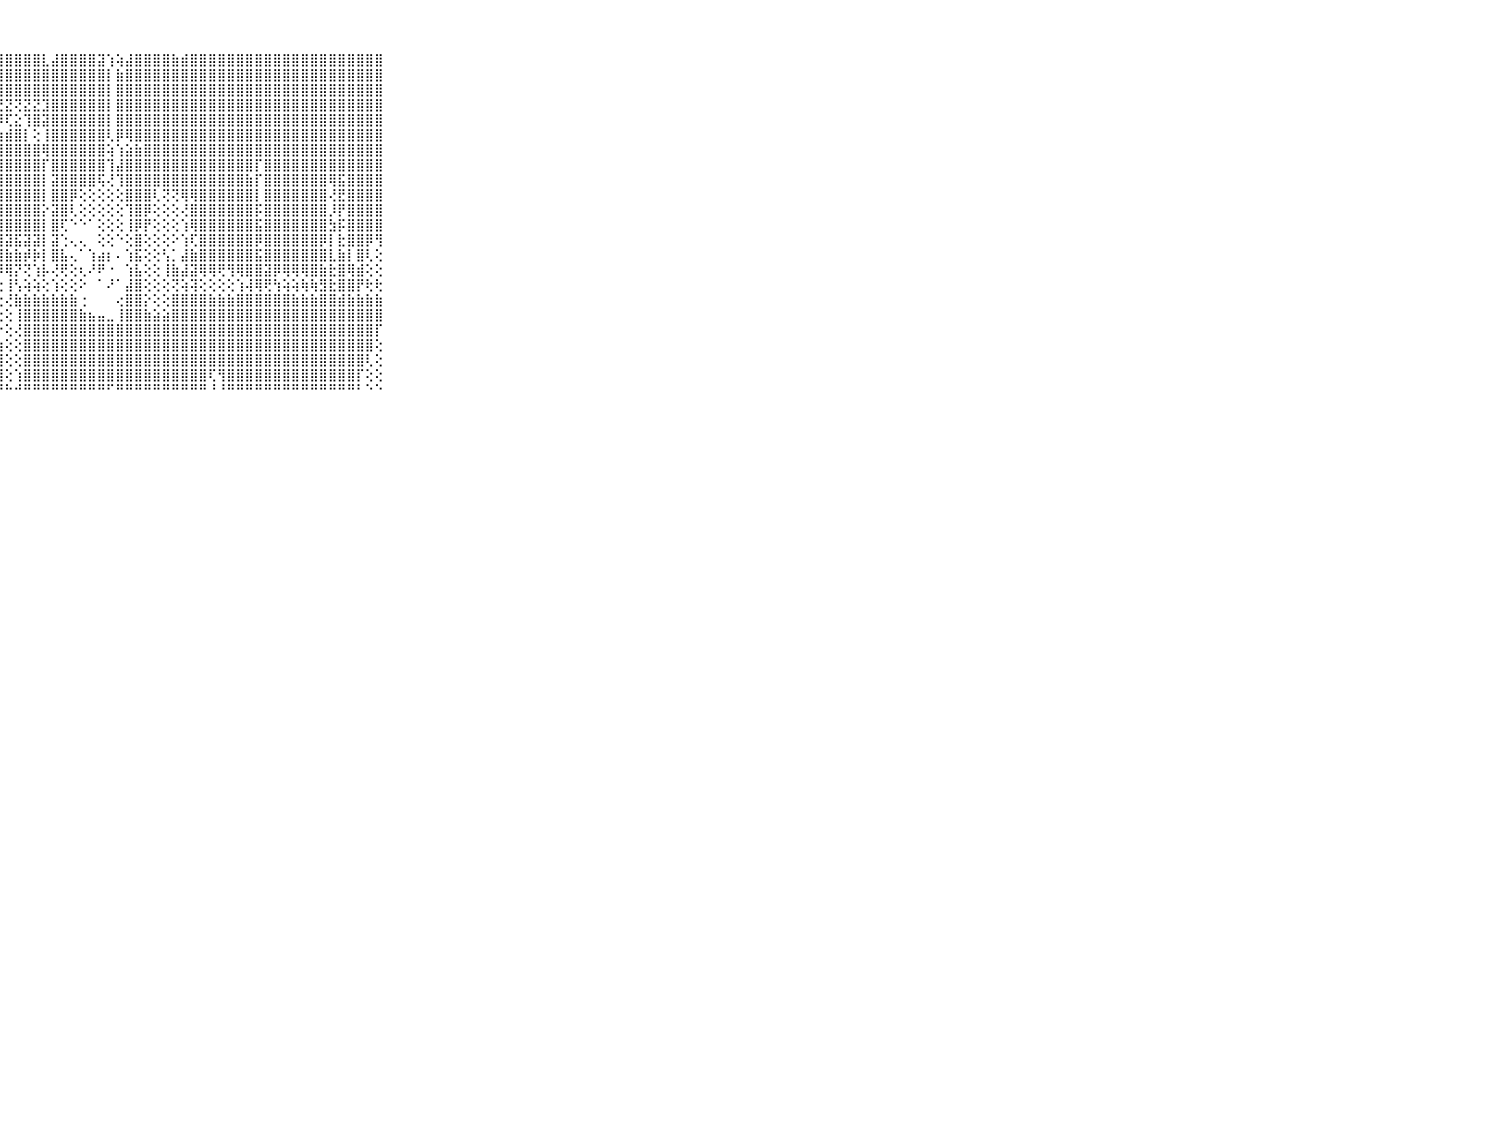

⠀⠀⠀⠀⠀⠀⠀⠀⠀⠀⠀⣇⡕⣿⣿⣿⣿⣿⣿⣿⣿⣿⣿⣿⣿⣿⣿⣿⣿⣿⣿⣿⣇⣼⣿⣿⣿⣿⣽⢱⢵⣼⣿⣿⣿⣿⣷⣾⣿⣿⣿⣿⣿⣿⣿⣿⣿⣿⣿⣿⣿⣿⣿⣿⣿⣿⣿⣿⣿⠀⠀⠀⠀⠀⠀⠀⠀⠀⠀⠀⠀
⠀⠀⠀⠀⠀⠀⠀⠀⠀⠀⠀⣿⣿⣿⣿⣿⣿⣿⣿⣿⣿⣿⣿⣿⣿⣿⣿⣿⣿⣿⣿⣿⣿⣿⣿⣿⣿⣿⣿⡇⣷⣿⣿⣿⣿⣿⣿⣿⣿⣿⣿⣿⣿⣿⣿⣿⣿⣿⣿⣿⣿⣿⣿⣿⣿⣿⣿⣿⣿⠀⠀⠀⠀⠀⠀⠀⠀⠀⠀⠀⠀
⠀⠀⠀⠀⠀⠀⠀⠀⠀⠀⠀⣿⣿⣿⣿⣿⣿⣿⣿⣿⣿⣿⣿⣿⣿⣿⣿⣿⣿⣿⣿⣿⣿⣿⣿⣿⣿⣿⣿⡇⣿⣿⣿⣿⣿⣿⣿⣿⣿⣿⣿⣿⣿⣿⣿⣿⣿⣿⣿⣿⣿⣿⣿⣿⣿⣿⣿⣿⣿⠀⠀⠀⠀⠀⠀⠀⠀⠀⠀⠀⠀
⠀⠀⠀⠀⠀⠀⠀⠀⠀⠀⠀⣿⣿⢟⢟⢟⢟⢝⢝⢝⣿⢝⢝⢝⣝⡏⣝⣝⣝⢝⣝⣝⣹⣿⣿⣿⣿⣿⣿⡇⣿⣿⣿⣿⣿⣿⣿⣿⣿⣿⣿⣿⣿⣿⣿⣿⣿⣿⣿⣿⣿⣿⣿⣿⣿⣿⣿⣿⣿⠀⠀⠀⠀⠀⠀⠀⠀⠀⠀⠀⠀
⠀⠀⠀⠀⠀⠀⠀⠀⠀⠀⠀⣿⣿⣜⣿⢏⣕⢻⣿⣽⣿⡟⢕⡝⣿⣿⣽⡿⢏⣕⢹⣿⣽⣿⣿⣿⣿⣿⣿⡇⣿⣿⣿⣿⣿⣿⣿⣿⣿⣿⣿⣿⣿⣿⣿⣿⣿⣿⣿⣿⣿⣿⣿⣿⣿⣿⣿⣿⣿⠀⠀⠀⠀⠀⠀⠀⠀⠀⠀⠀⠀
⠀⠀⠀⠀⠀⠀⠀⠀⠀⠀⠀⣿⡿⢝⢕⣼⣿⡧⢕⢜⢕⢵⣿⣿⢕⢝⢝⢱⣾⣿⡇⢕⢸⣿⣿⣿⣿⣿⣿⢇⡿⢿⣿⣿⣿⣿⣿⣿⣿⣿⣿⣿⣿⣿⣿⣿⣿⣿⣿⣿⣿⣿⣿⣿⣿⣿⣿⣿⣿⠀⠀⠀⠀⠀⠀⠀⠀⠀⠀⠀⠀
⠀⠀⠀⠀⠀⠀⠀⠀⠀⠀⠀⣿⡇⢵⣾⣿⣿⣿⣷⢕⣾⣿⣿⣿⣿⣾⢷⣿⣿⣿⣿⣿⢿⣿⣿⣿⣿⣿⣿⢵⢱⣵⣷⣿⣿⣿⣿⣿⣿⣿⣿⣿⣿⣿⣿⣿⣿⣿⣿⣿⣿⣿⣿⣿⣿⣿⣿⣿⣿⠀⠀⠀⠀⠀⠀⠀⠀⠀⠀⠀⠀
⠀⠀⠀⠀⠀⠀⠀⠀⠀⠀⠀⣿⡇⢕⣿⣿⣿⣿⣿⢇⢸⣿⣿⣿⣿⣿⢵⣿⣿⣿⣿⣿⡏⣿⣿⣿⣿⣿⣿⢹⣼⣿⣿⣿⣿⣿⣿⣿⣿⣿⣿⣿⣿⣿⣿⡏⣿⣿⣿⣿⣿⣿⣿⣿⣿⣿⣿⣿⣿⠀⠀⠀⠀⠀⠀⠀⠀⠀⠀⠀⠀
⠀⠀⠀⠀⠀⠀⠀⠀⠀⠀⠀⣿⡇⢕⣿⣿⣿⣿⣿⡇⢼⣿⣿⣿⣿⣿⢸⣿⣿⣿⣿⣿⡇⣽⣿⣿⣿⣿⢯⢜⢹⣿⣿⣿⣿⣿⣿⣿⣿⣿⣿⣿⣿⣿⣷⡏⣿⣿⣿⣿⣿⣿⣿⢿⣯⣿⣿⣿⣿⠀⠀⠀⠀⠀⠀⠀⠀⠀⠀⠀⠀
⠀⠀⠀⠀⠀⠀⠀⠀⠀⠀⠀⣿⡇⢕⣿⣿⣿⣿⣿⢇⣼⣿⣿⣿⣿⢿⣷⣿⣿⣿⣿⣿⡇⣿⣿⡿⢕⢕⢕⢕⢕⣿⣿⣿⢇⢝⢝⢿⢿⣿⣿⣿⣿⣿⣿⡇⣿⣿⣿⣿⣿⣿⣿⢜⣟⣿⣿⣿⣿⠀⠀⠀⠀⠀⠀⠀⠀⠀⠀⠀⠀
⠀⠀⠀⠀⠀⠀⠀⠀⠀⠀⠀⣿⡇⢕⣿⣿⣿⣿⣯⡕⣿⣿⣿⣻⡇⢳⣿⣿⣿⣿⣿⣿⡕⣽⣿⢇⢕⢕⢕⢕⢕⢹⣿⡿⢕⢕⢕⢜⣿⣿⣿⣿⣿⣿⣿⡯⣿⣿⣿⣿⣿⣿⣿⡸⡟⣿⣿⣿⣿⠀⠀⠀⠀⠀⠀⠀⠀⠀⠀⠀⠀
⠀⠀⠀⠀⠀⠀⠀⠀⠀⠀⠀⣿⢇⢱⡷⣿⣷⡷⡷⢕⡟⣿⡱⢱⡕⢜⣿⣿⣿⣿⣿⣿⡇⣿⢏⠑⠑⠁⢕⢕⢕⢸⡿⡟⢕⢕⢕⢱⢿⣿⣿⣿⣿⣿⣿⣯⣿⣿⣿⣿⣿⣿⣿⣳⡯⣿⣿⣿⣿⠀⠀⠀⠀⠀⠀⠀⠀⠀⠀⠀⠀
⠀⠀⠀⠀⠀⠀⠀⠀⠀⠀⠀⢸⢕⢸⣽⣿⡯⡏⡇⢕⢎⣿⢕⢜⢕⣿⣿⣿⣽⣯⣽⣽⡇⣽⢑⢄⢄⠀⢕⢕⠑⢕⣿⢕⢕⢕⠕⢱⢏⣿⣿⣿⣿⣿⣿⡿⣿⣿⣿⣿⣿⣿⡿⡇⣗⣿⣿⡿⢻⠀⠀⠀⠀⠀⠀⠀⠀⠀⠀⠀⠀
⠀⠀⠀⠀⠀⠀⠀⠀⠀⠀⠀⢱⢕⢕⢣⢷⢇⢇⢕⢕⢕⣿⣱⡕⠄⢻⣿⣸⣷⣷⡾⡷⡇⣿⣧⢄⠁⢱⣴⡆⠄⢱⣯⢕⢕⢣⡁⣼⣷⣿⣿⣿⣿⣿⣿⣯⣿⣿⣿⣿⣿⣿⣿⣇⣷⡇⣿⢇⢕⠀⠀⠀⠀⠀⠀⠀⠀⠀⠀⠀⠀
⠀⠀⠀⠀⠀⠀⠀⠀⠀⠀⠀⢕⢕⢕⢕⢜⢕⢕⢕⢱⢕⣳⡿⢇⠀⠘⠟⠿⢿⡝⢝⢱⡧⢜⢟⢕⢆⠜⠟⠐⠀⢱⣧⢕⢕⢸⣷⣼⣽⢿⢿⢟⢻⢿⣿⣿⣽⡿⢿⢿⢿⣿⣷⣗⣿⢿⣾⢕⢕⠀⠀⠀⠀⠀⠀⠀⠀⠀⠀⠀⠀
⠀⠀⠀⠀⠀⠀⠀⠀⠀⠀⠀⢕⢕⢱⢵⢵⢕⢱⢵⢕⢱⣿⢣⢕⠀⠔⢕⢕⢸⢣⢵⢵⢕⢱⢕⢕⠕⠀⠁⠜⠁⣼⣿⢕⢕⢕⢝⢵⢽⢕⢕⢕⢕⢱⢼⢿⢟⢳⢵⢵⢷⢷⣻⣗⣿⣿⡟⢗⢗⠀⠀⠀⠀⠀⠀⠀⠀⠀⠀⠀⠀
⠀⠀⠀⠀⠀⠀⠀⠀⠀⠀⠀⣷⣷⣷⣷⣷⣷⣷⣷⣷⣾⣷⣷⡇⢐⢔⢕⢕⢜⣷⣷⣷⣷⣷⣷⣷⢐⠀⠀⠀⢔⣿⣿⡕⢕⢕⣿⣿⣿⣿⣷⣷⣷⣿⣿⣿⣿⣿⣿⣷⣷⣷⣿⣿⣾⣷⣷⣷⣷⠀⠀⠀⠀⠀⠀⠀⠀⠀⠀⠀⠀
⠀⠀⠀⠀⠀⠀⠀⠀⠀⠀⠀⣿⣿⣿⣿⣿⣿⣿⣿⣿⣿⣿⣿⡇⠀⠀⡁⢕⢕⢸⣿⣿⣿⣿⣿⣿⣷⣦⣤⣀⢸⣿⣿⣷⣵⣵⣿⣿⣿⣿⣿⣿⣿⣿⣿⣿⣿⣿⣿⣿⣿⣿⣿⣿⣿⣿⣿⣿⣿⠀⠀⠀⠀⠀⠀⠀⠀⠀⠀⠀⠀
⠀⠀⠀⠀⠀⠀⠀⠀⠀⠀⠀⣿⣿⣿⣿⣿⣿⣿⣿⣿⣿⣿⣿⡇⢔⢔⣿⡕⢕⢜⣿⣿⣿⣿⣿⣿⣿⣿⣿⣿⣿⣿⣿⣿⣿⣿⣿⣿⣿⣿⣿⣿⣿⣿⣿⣿⣿⣿⣿⣿⣿⣿⣿⣿⣿⣿⣿⣿⡏⠀⠀⠀⠀⠀⠀⠀⠀⠀⠀⠀⠀
⠀⠀⠀⠀⠀⠀⠀⠀⠀⠀⠀⣿⣿⣿⣿⣿⣿⣿⣿⣿⣿⣿⣿⡇⢁⣸⣿⣷⢕⢕⣿⣿⣿⣿⣿⣿⣿⣿⣿⣿⣿⣿⣿⣿⣿⣿⣿⣿⣿⣿⣿⣿⣿⣿⣿⣿⣿⣿⣿⣿⣿⣿⣿⣿⣿⣿⣿⣿⢕⠀⠀⠀⠀⠀⠀⠀⠀⠀⠀⠀⠀
⠀⠀⠀⠀⠀⠀⠀⠀⠀⠀⠀⣿⣿⣿⣿⣿⣿⣿⣿⣿⣿⣿⢟⢑⣱⣿⣿⣿⢕⢕⣿⣿⣿⣿⣿⣿⣿⣿⣿⣿⣿⣿⣿⣿⣿⣿⣿⣿⣿⣿⣿⣿⣿⣿⣿⣿⣿⣿⣿⣿⣿⣿⣿⣿⣿⣿⣿⢇⢕⠀⠀⠀⠀⠀⠀⠀⠀⠀⠀⠀⠀
⠀⠀⠀⠀⠀⠀⠀⠀⠀⠀⠀⣿⣿⣿⣿⣿⣿⣿⣿⣿⣿⣿⡕⣱⣿⣿⣿⣿⢕⢱⣿⣿⣿⣿⣿⣿⣿⣿⣿⣿⣿⣿⣿⣿⣿⣿⣿⣿⣿⣿⢏⢻⣿⣿⣿⣿⣿⣿⣿⣿⣿⣿⣿⣿⣿⣿⡏⢕⢕⠀⠀⠀⠀⠀⠀⠀⠀⠀⠀⠀⠀
⠀⠀⠀⠀⠀⠀⠀⠀⠀⠀⠀⠛⠛⠛⠛⠛⠛⠛⠛⠛⠛⠛⠓⠛⠛⠛⠛⠛⠓⠚⠛⠛⠛⠛⠛⠛⠛⠛⠛⠋⠛⠛⠛⠛⠛⠛⠛⠛⠛⠛⠘⠘⠛⠛⠛⠛⠛⠛⠛⠛⠛⠛⠛⠛⠛⠛⠃⠑⠑⠀⠀⠀⠀⠀⠀⠀⠀⠀⠀⠀⠀